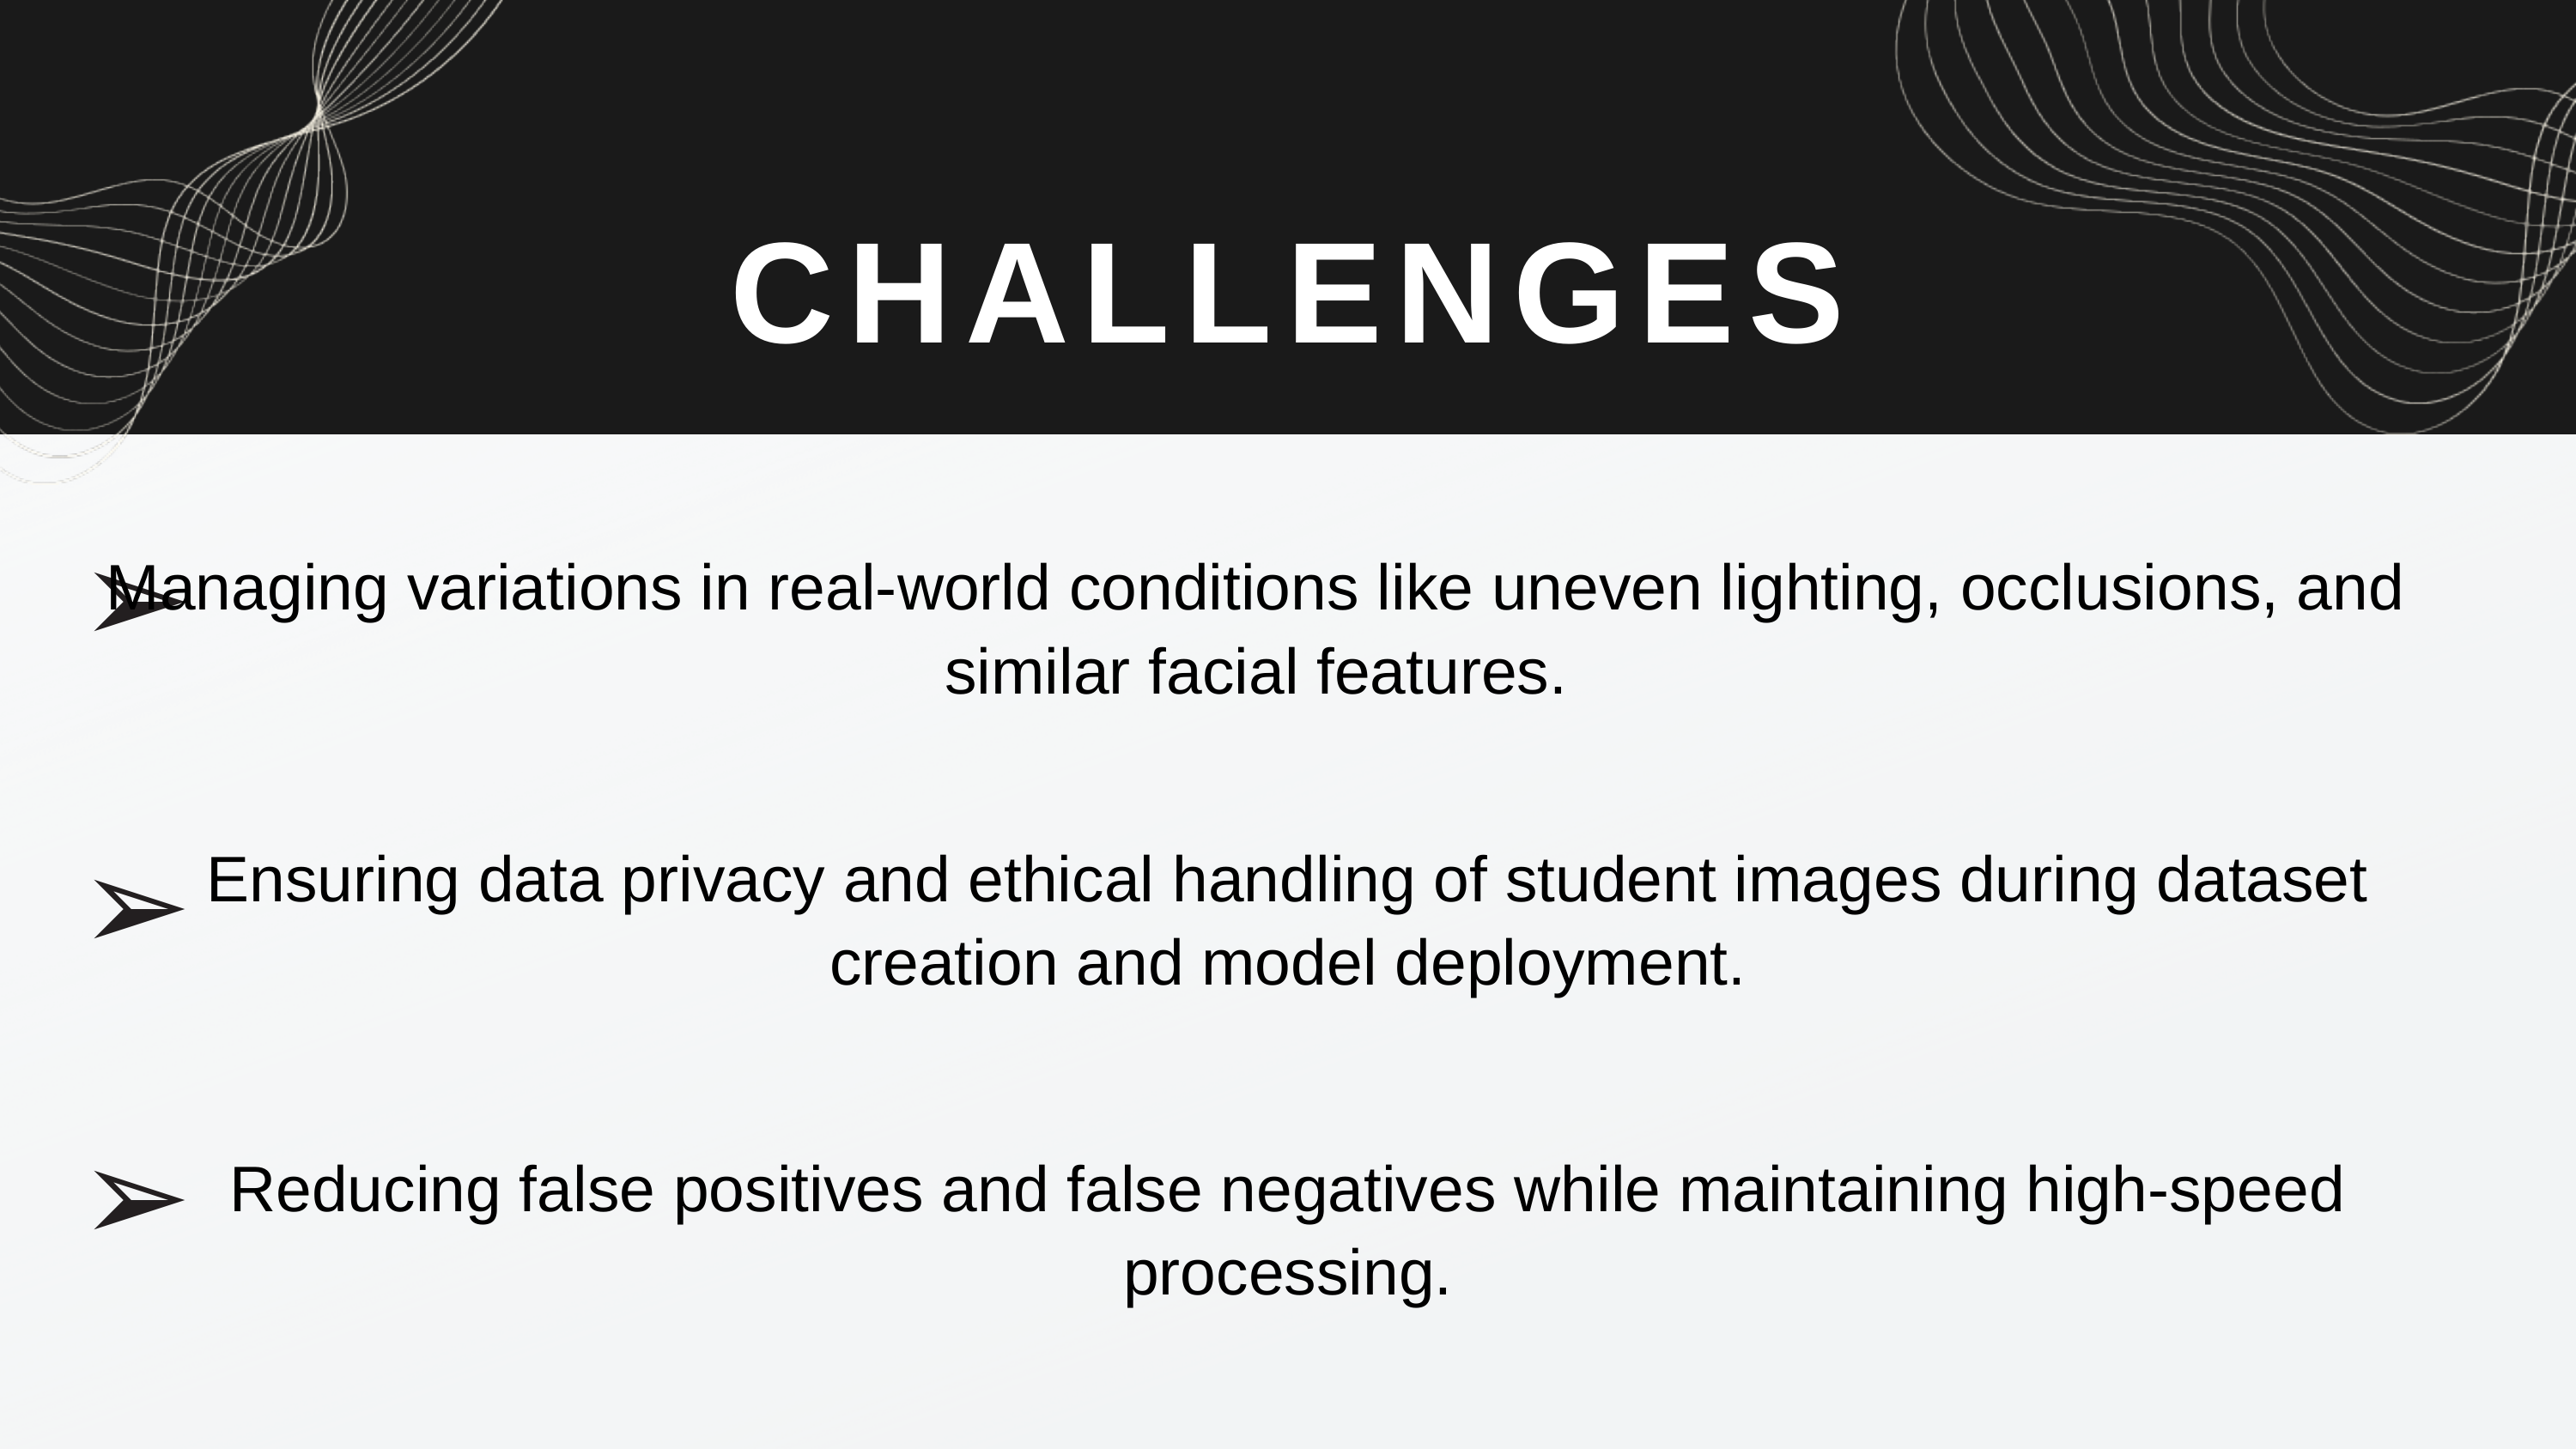

CHALLENGES
➢
Managing variations in real-world conditions like uneven lighting, occlusions, and similar facial features.
➢
Ensuring data privacy and ethical handling of student images during dataset creation and model deployment.

Reducing false positives and false negatives while maintaining high-speed processing.
➢